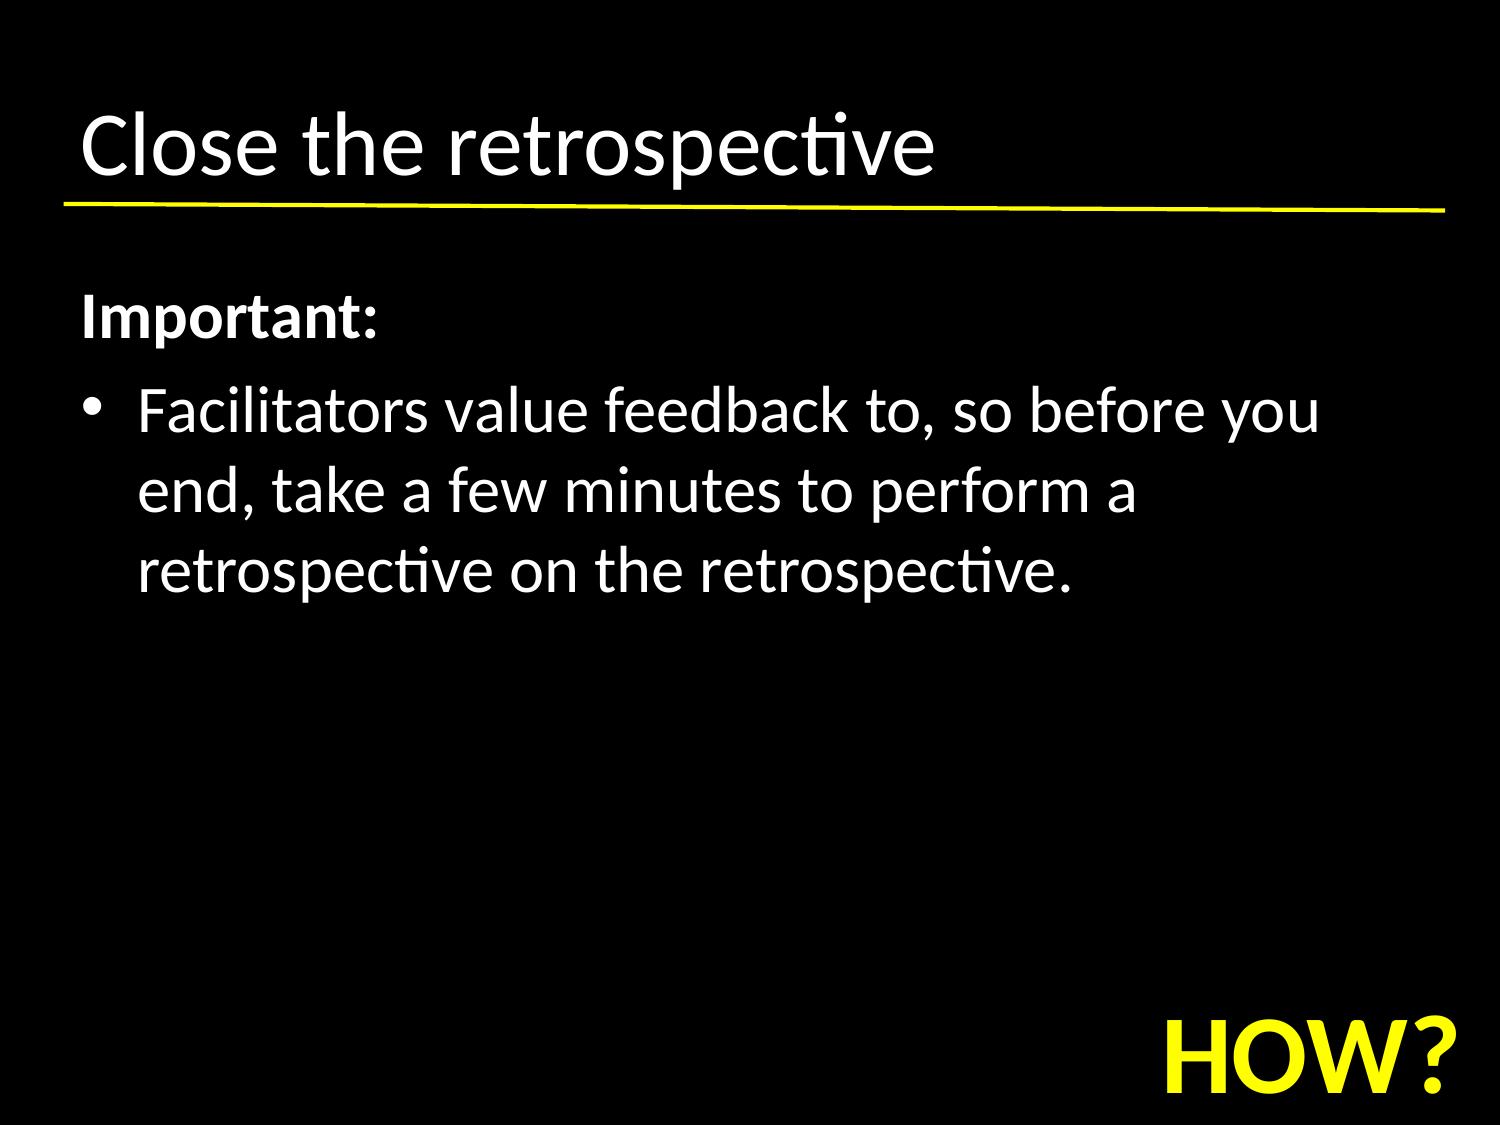

# Close the retrospective
Important:
Facilitators value feedback to, so before you end, take a few minutes to perform a retrospective on the retrospective.
HOW?